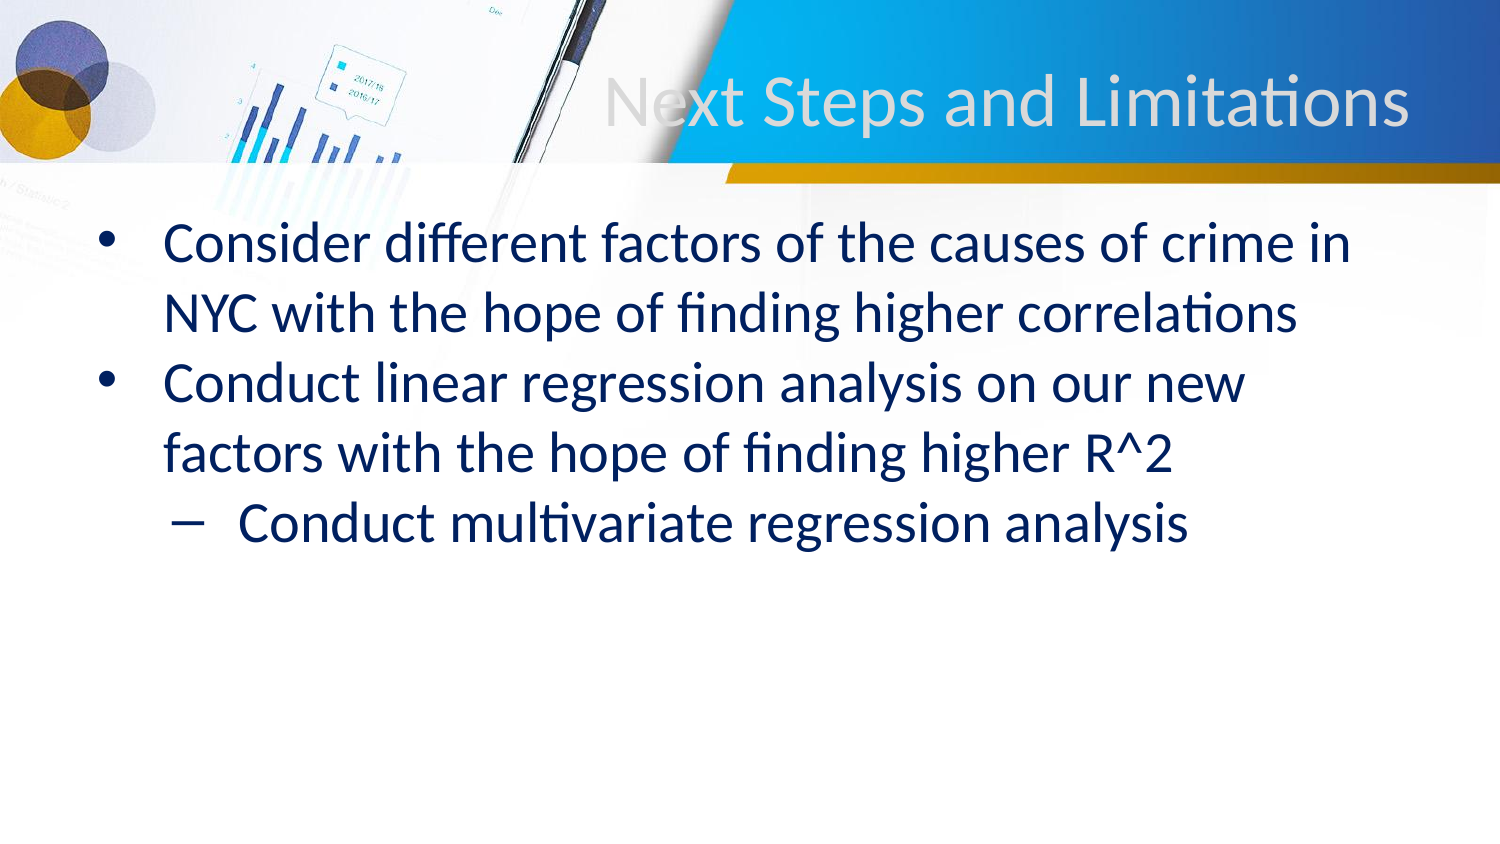

# Next Steps and Limitations
Consider different factors of the causes of crime in NYC with the hope of finding higher correlations
Conduct linear regression analysis on our new factors with the hope of finding higher R^2
Conduct multivariate regression analysis